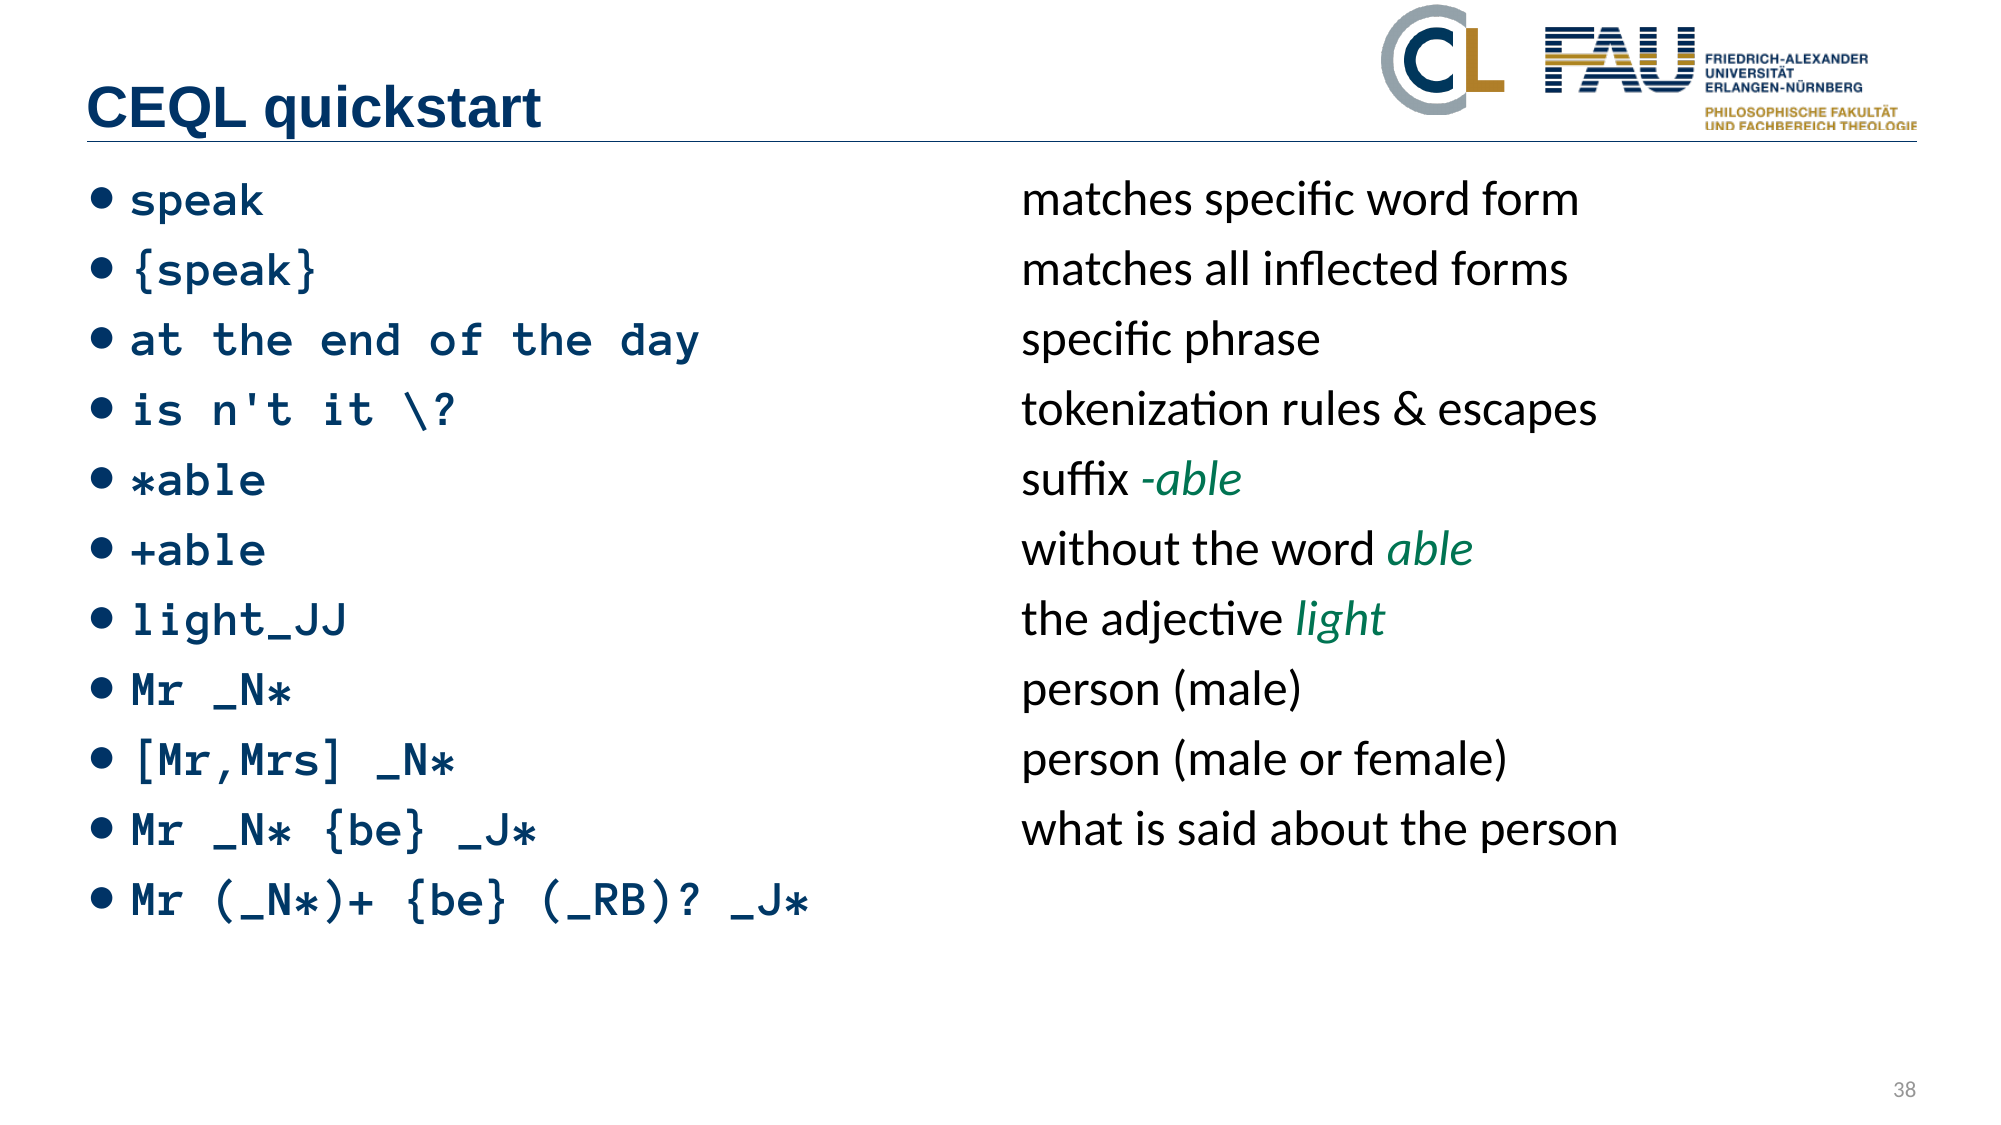

# CEQL quickstart
speak	matches specific word form
{speak}	matches all inflected forms
at the end of the day	specific phrase
is n't it \?	tokenization rules & escapes
*able	suffix -able
+able	without the word able
light_JJ	the adjective light
Mr _N*	person (male)
[Mr,Mrs] _N*	person (male or female)
Mr _N* {be} _J*	what is said about the person
Mr (_N*)+ {be} (_RB)? _J*
38